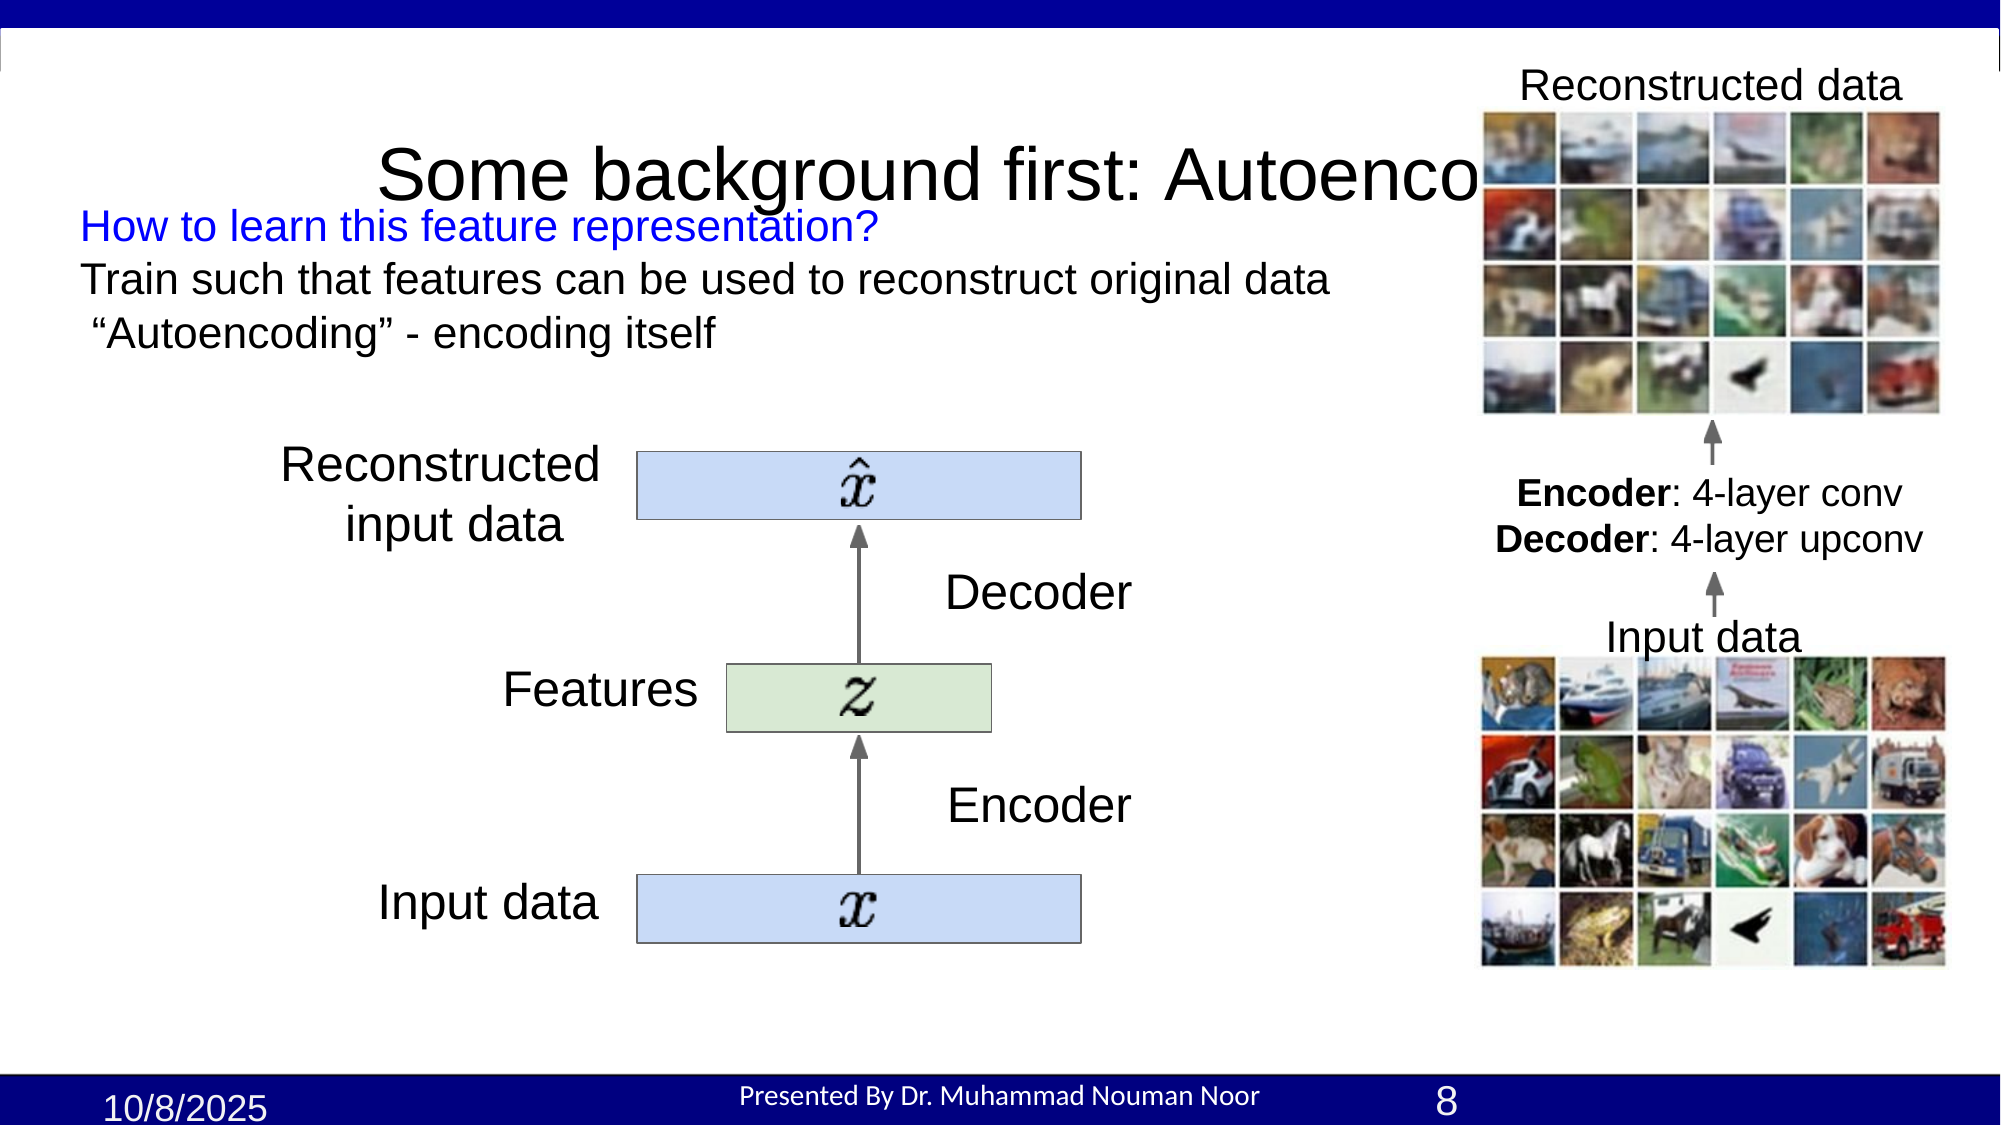

Reconstructed data
# Some background first: Autoencoders

How to learn this feature representation?
Train such that features can be used to reconstruct original data  “Autoencoding” - encoding itself

Reconstructed  input data

Encoder: 4-layer conv
Decoder: 4-layer upconv
Decoder

Input data

Features

Encoder
Input data

10/8/2025
8
Presented By Dr. Muhammad Nouman Noor